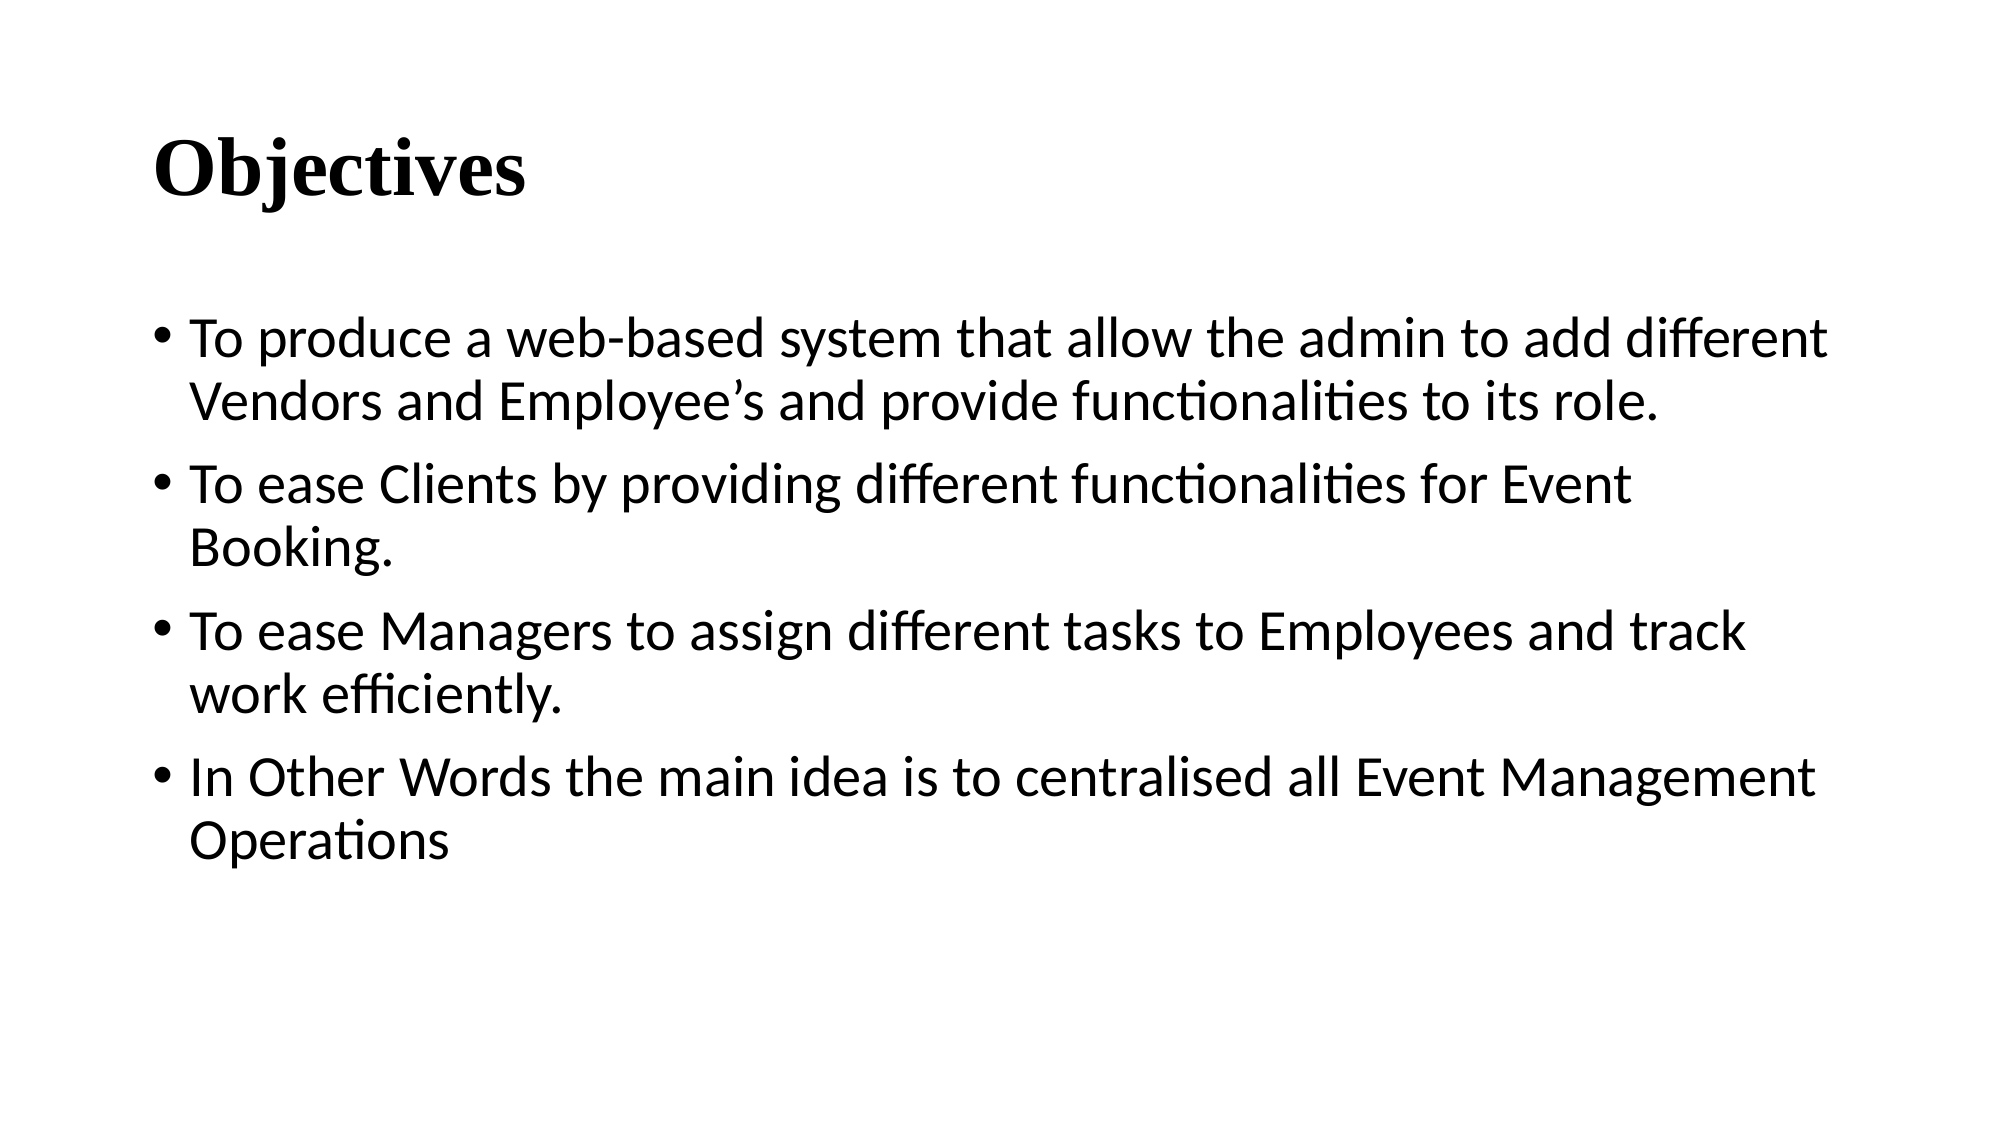

# Objectives
To produce a web-based system that allow the admin to add different Vendors and Employee’s and provide functionalities to its role.
To ease Clients by providing different functionalities for Event Booking.
To ease Managers to assign different tasks to Employees and track work efficiently.
In Other Words the main idea is to centralised all Event Management Operations